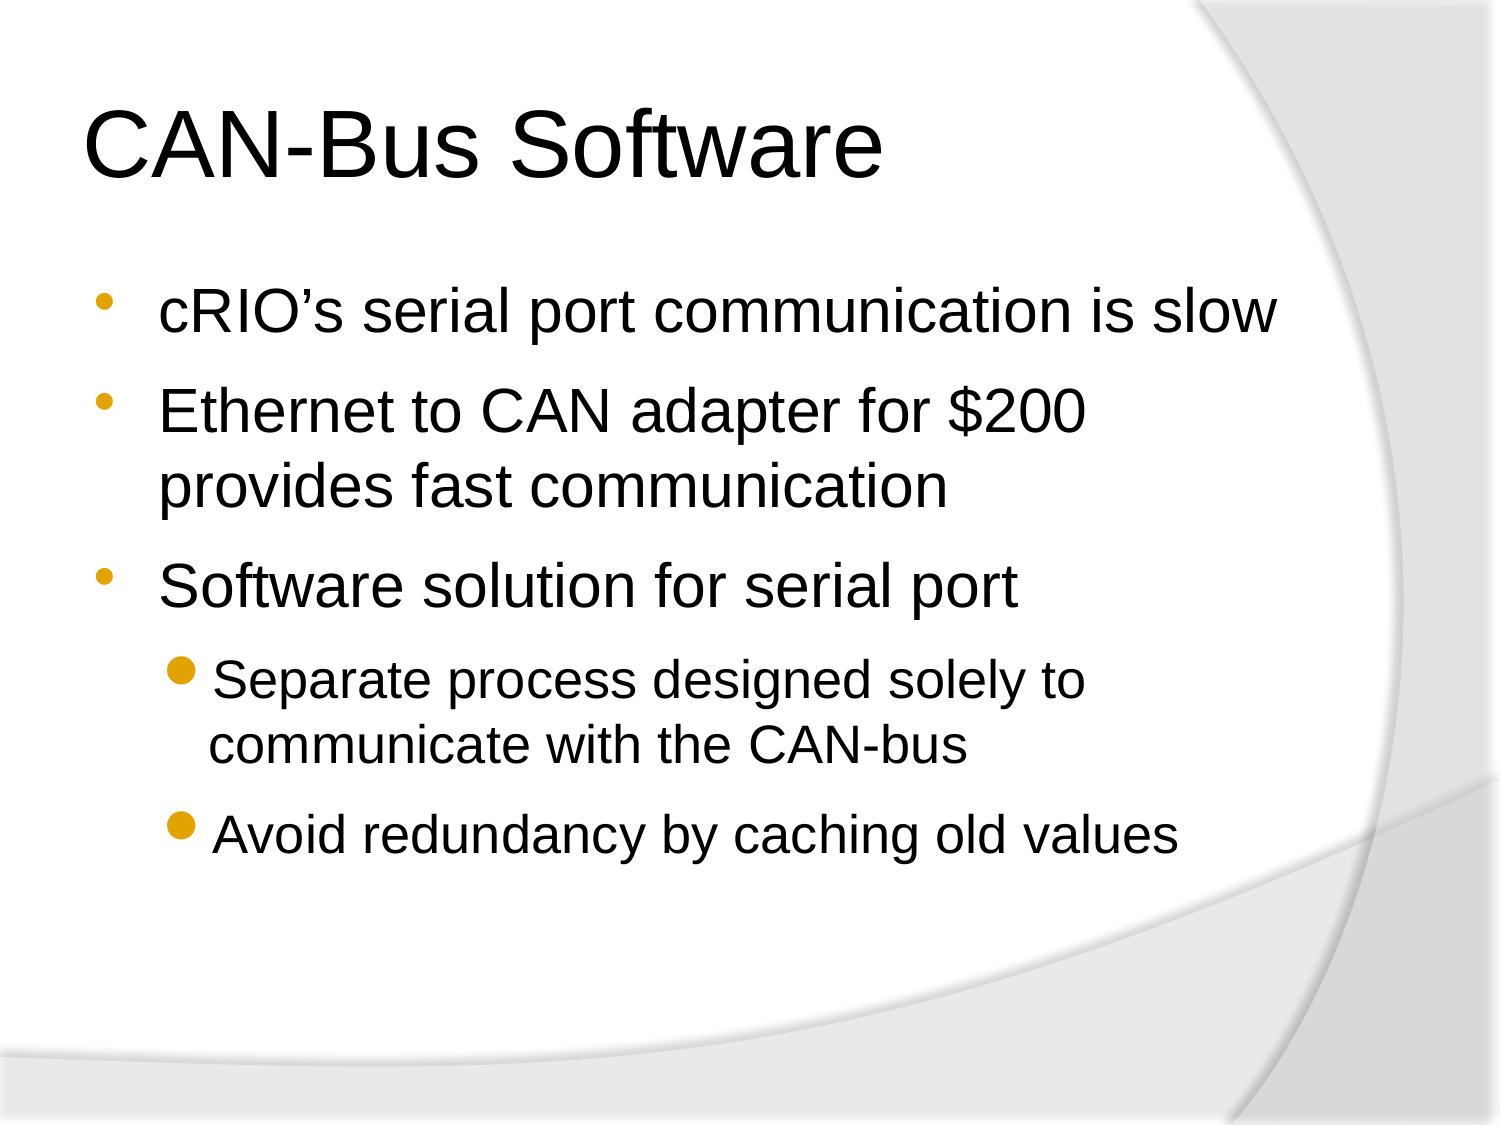

# CAN-Bus Software
cRIO’s serial port communication is slow
Ethernet to CAN adapter for $200 provides fast communication
Software solution for serial port
Separate process designed solely to communicate with the CAN-bus
Avoid redundancy by caching old values